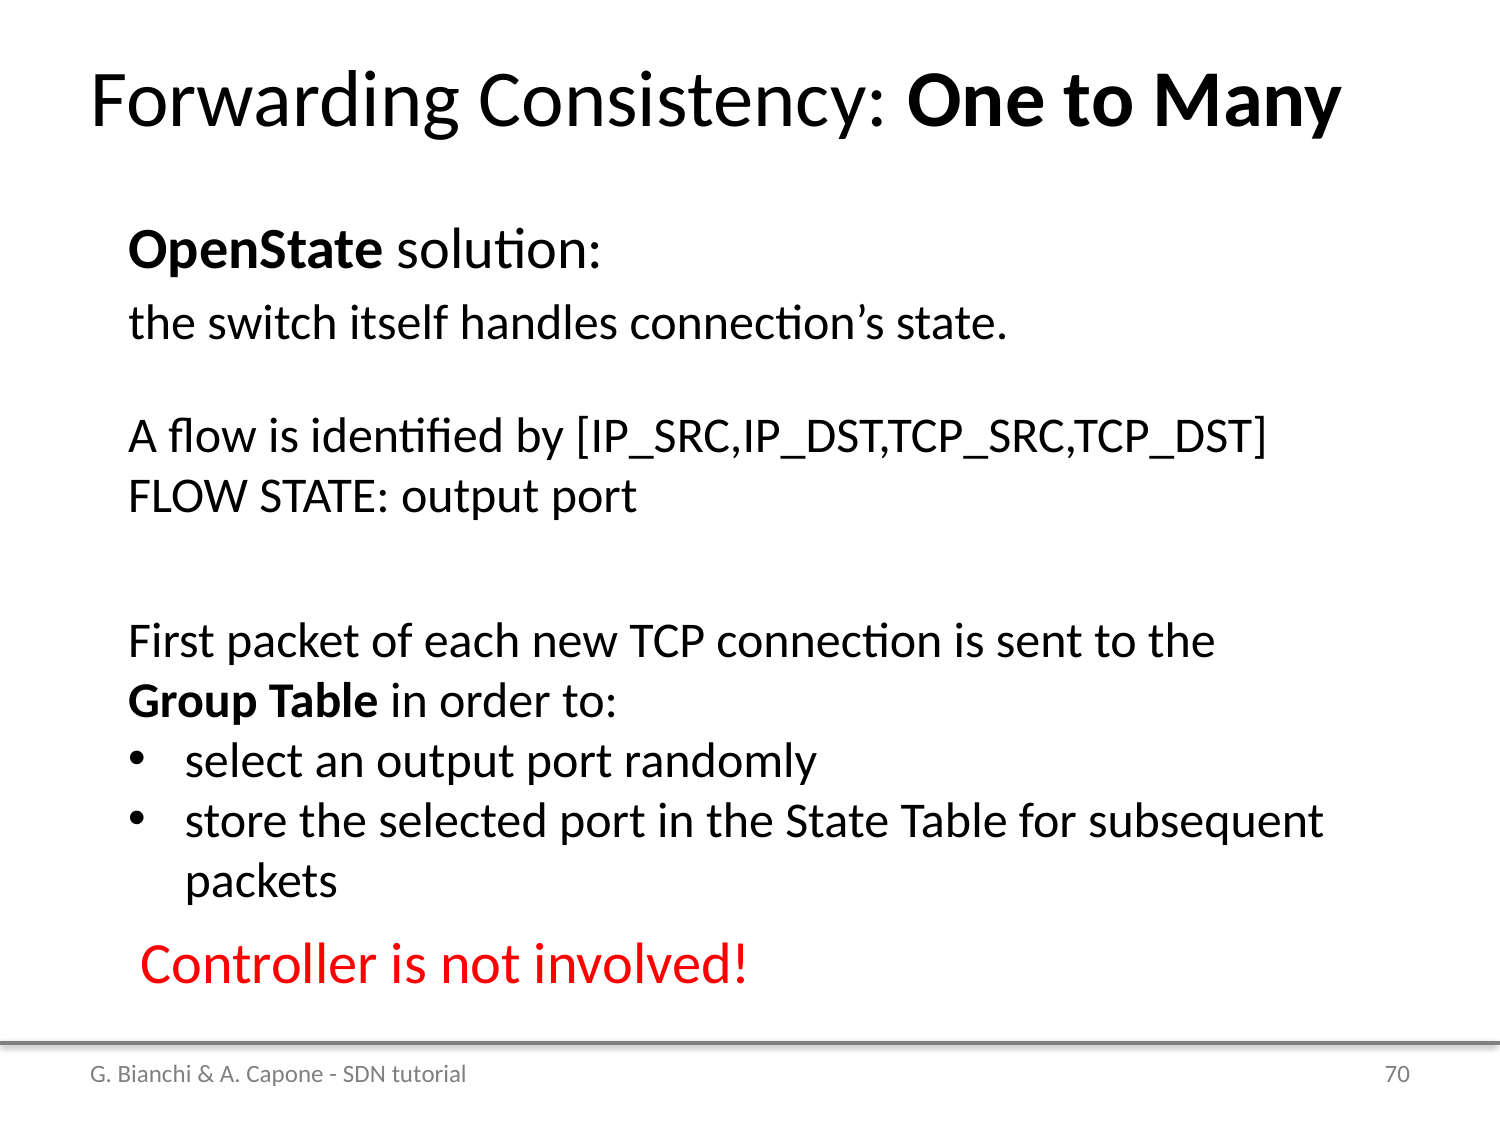

# Forwarding Consistency: One to Many
OpenState solution:
the switch itself handles connection’s state.

A flow is identified by [IP_SRC,IP_DST,TCP_SRC,TCP_DST]
FLOW STATE: output port
First packet of each new TCP connection is sent to the Group Table in order to:
select an output port randomly
store the selected port in the State Table for subsequent packets
Controller is not involved!
G. Bianchi & A. Capone - SDN tutorial
70